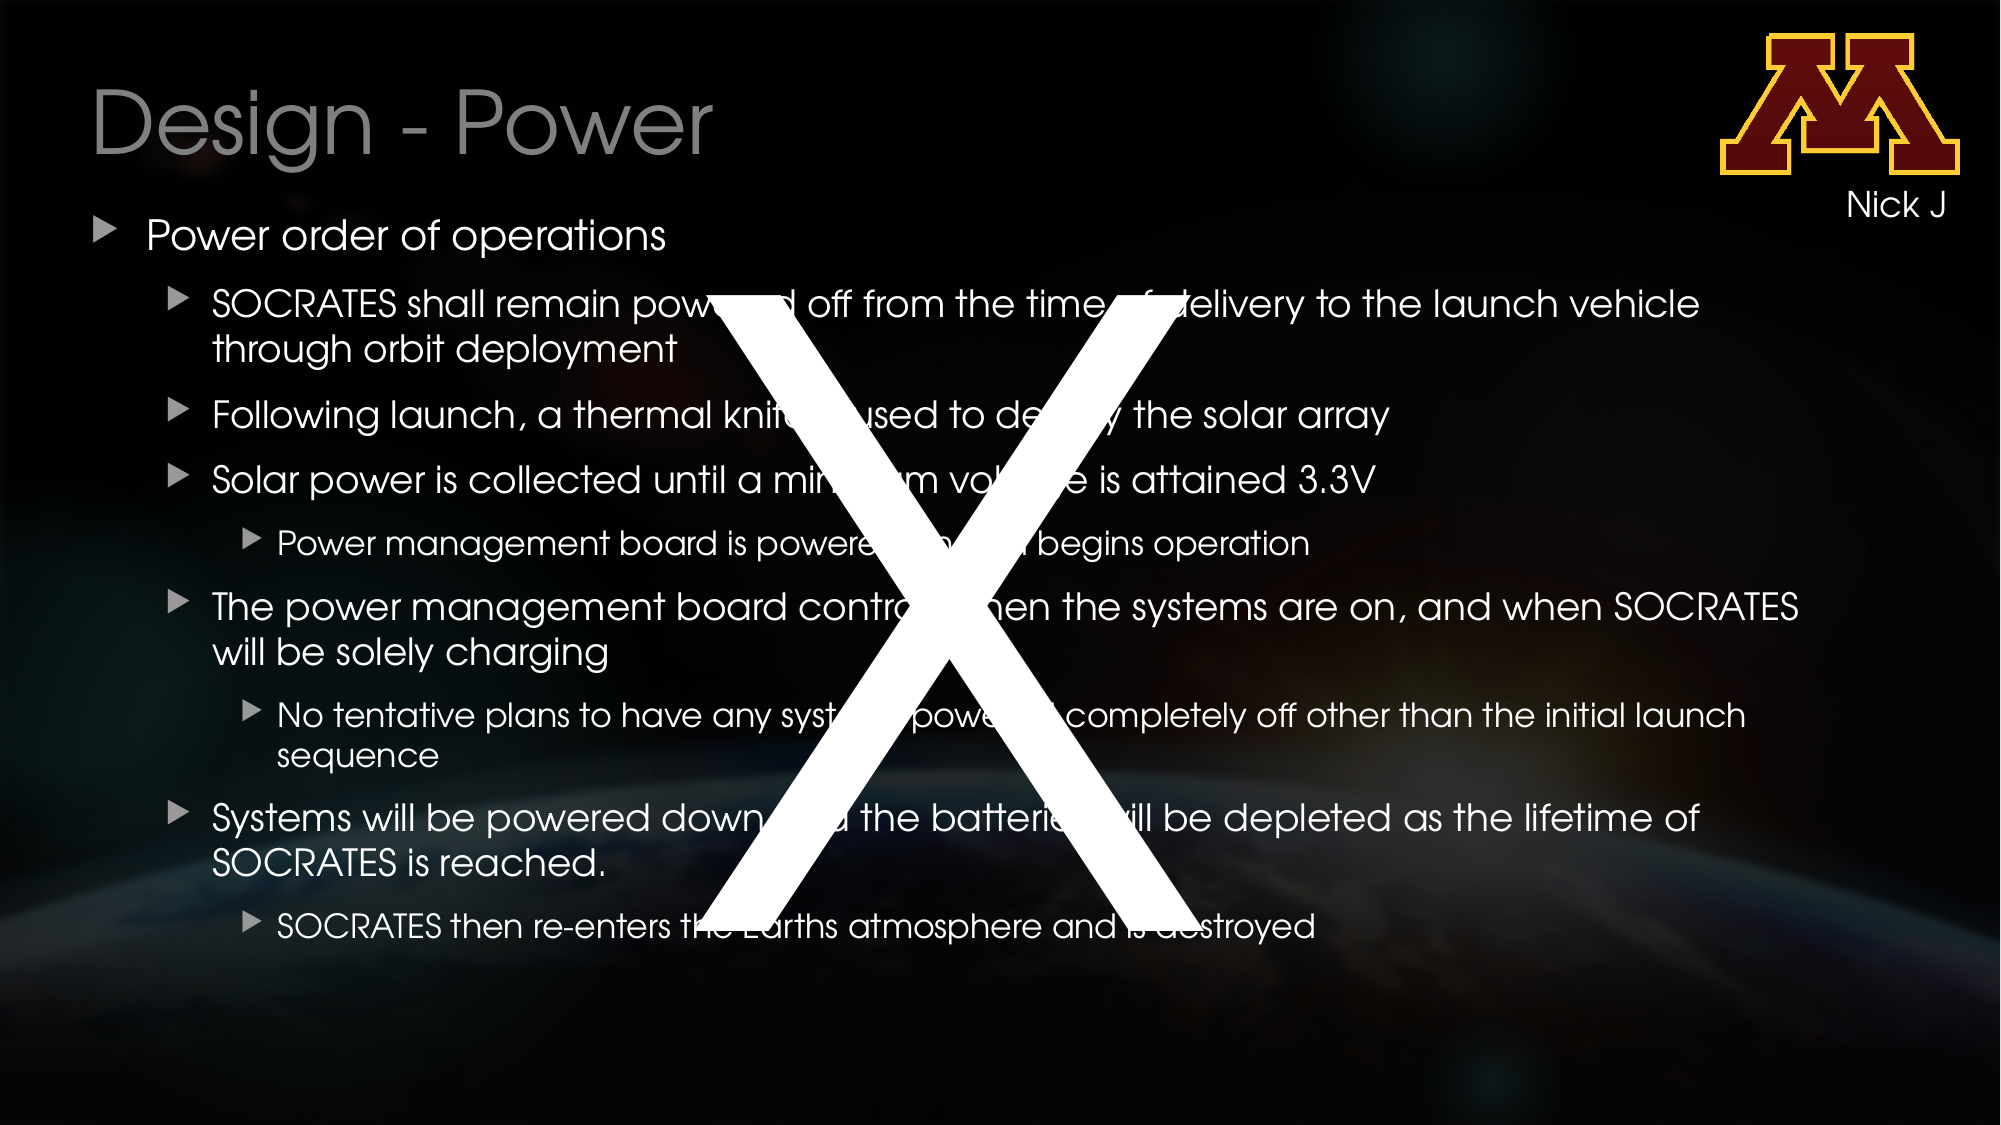

# Design - Power
X
Nick J
Power order of operations
SOCRATES shall remain powered off from the time of delivery to the launch vehicle through orbit deployment
Following launch, a thermal knife is used to deploy the solar array
Solar power is collected until a minimum voltage is attained 3.3V
Power management board is powered on and begins operation
The power management board controls when the systems are on, and when SOCRATES will be solely charging
No tentative plans to have any systems powered completely off other than the initial launch sequence
Systems will be powered down and the batteries will be depleted as the lifetime of SOCRATES is reached.
SOCRATES then re-enters the Earths atmosphere and is destroyed